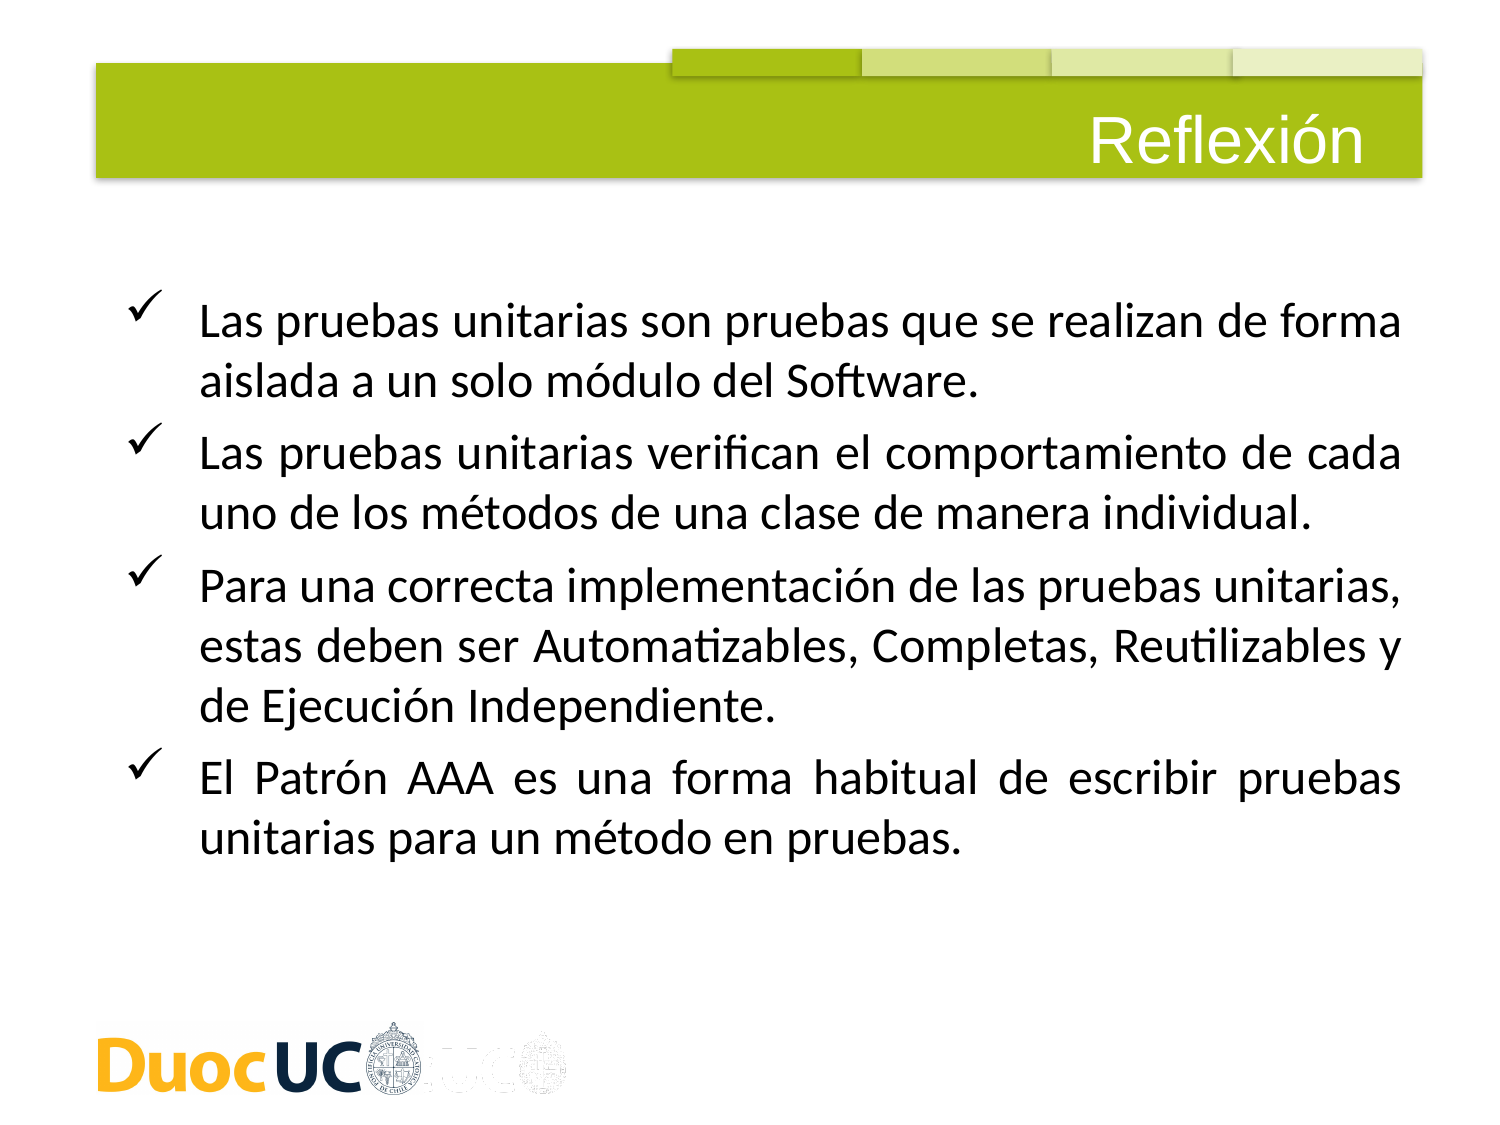

Reflexión
Las pruebas unitarias son pruebas que se realizan de forma aislada a un solo módulo del Software.
Las pruebas unitarias verifican el comportamiento de cada uno de los métodos de una clase de manera individual.
Para una correcta implementación de las pruebas unitarias, estas deben ser Automatizables, Completas, Reutilizables y de Ejecución Independiente.
El Patrón AAA es una forma habitual de escribir pruebas unitarias para un método en pruebas.